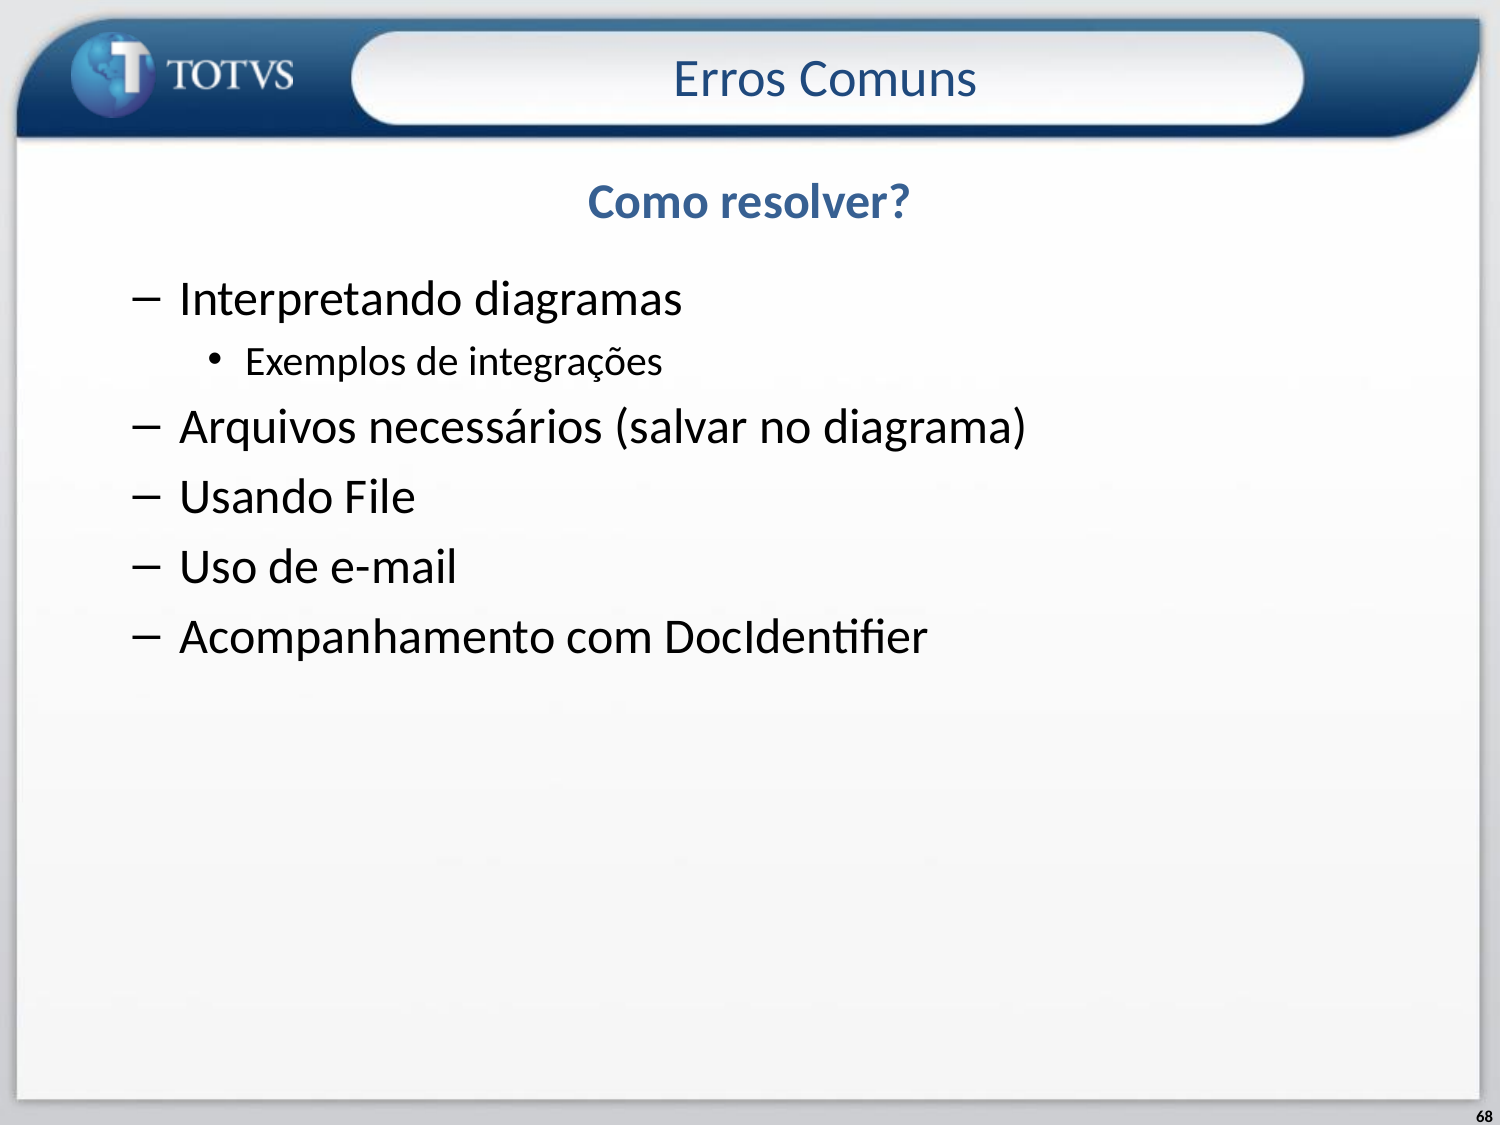

Erros Comuns
# Como resolver?
Interpretando diagramas
Exemplos de integrações
Arquivos necessários (salvar no diagrama)
Usando File
Uso de e-mail
Acompanhamento com DocIdentifier
68